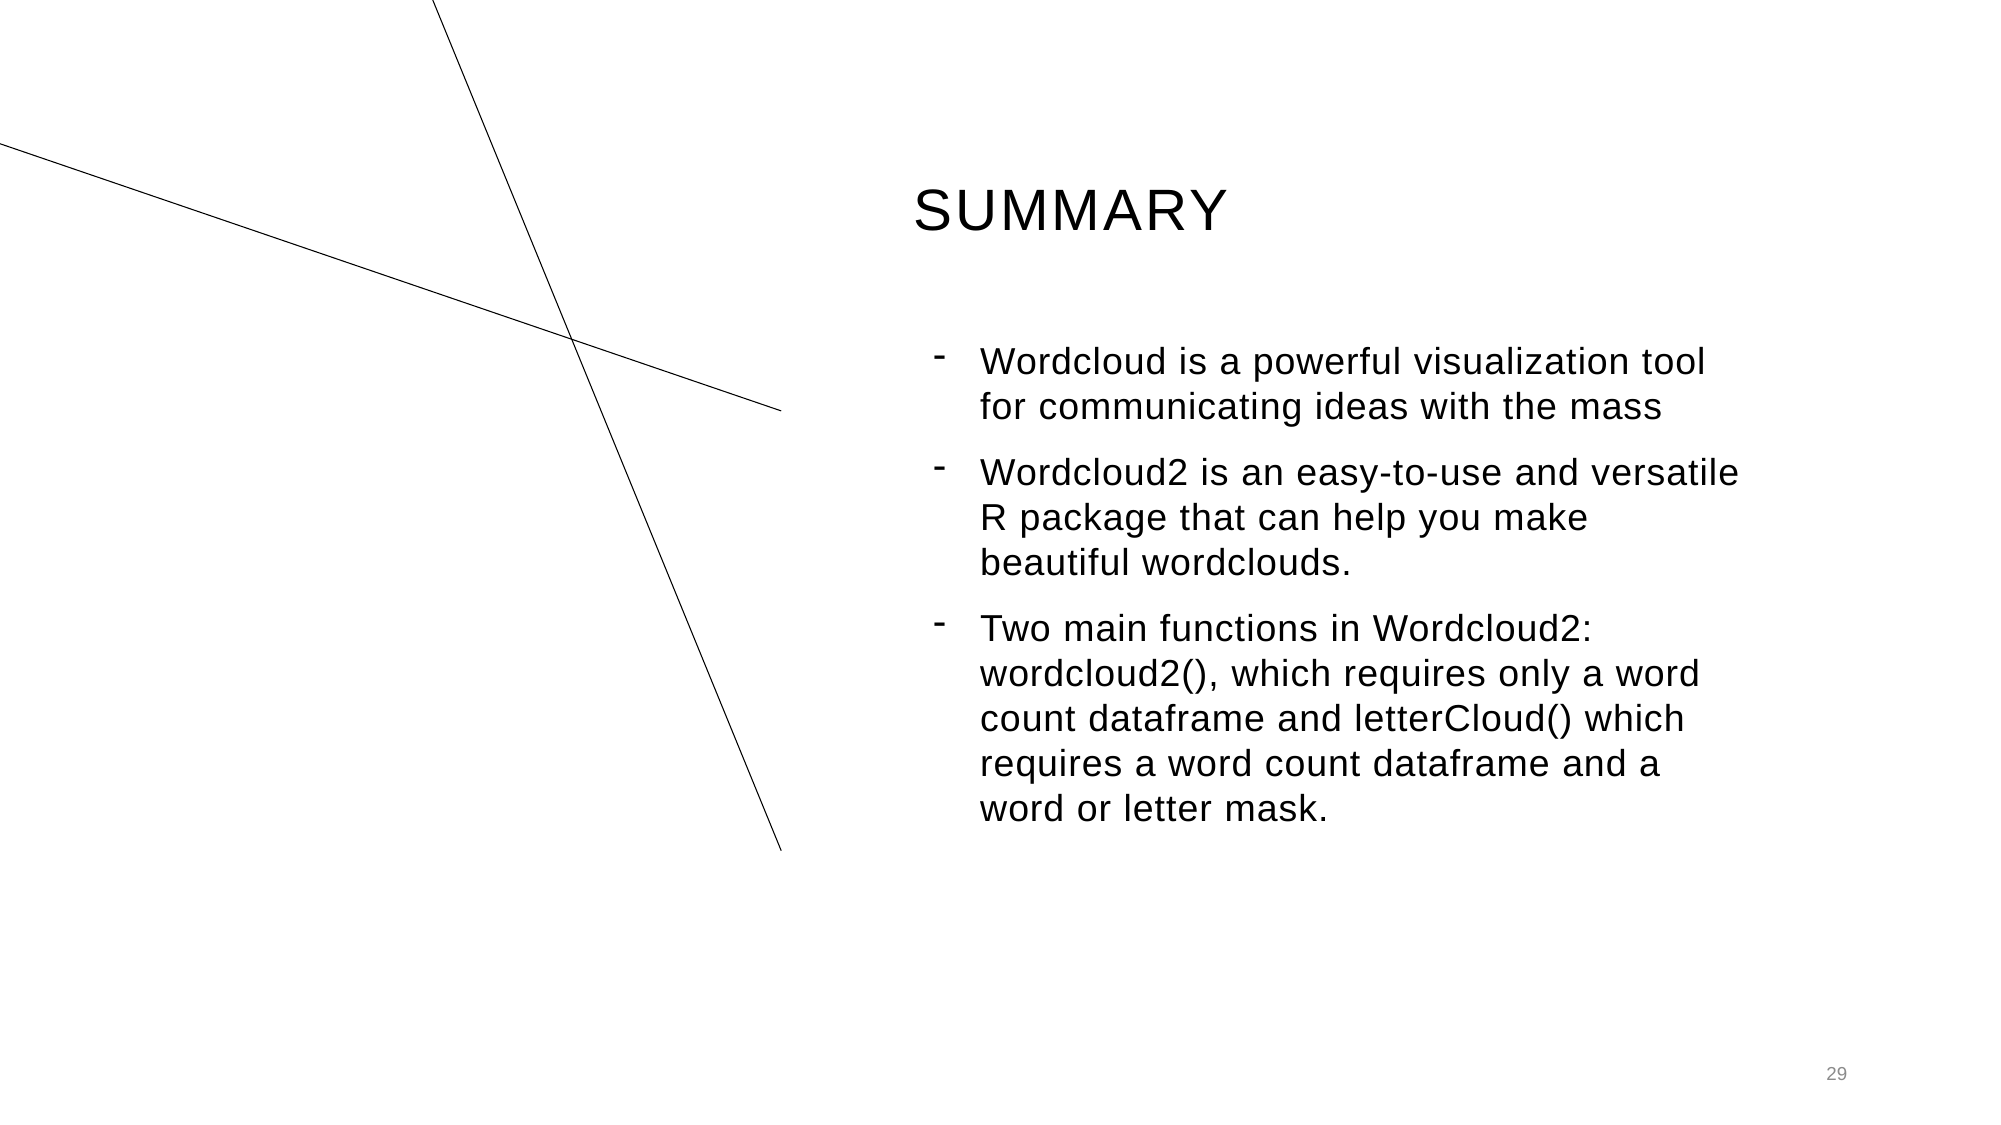

# SUMMARY
Wordcloud is a powerful visualization tool for communicating ideas with the mass
Wordcloud2 is an easy-to-use and versatile R package that can help you make beautiful wordclouds.
Two main functions in Wordcloud2: wordcloud2(), which requires only a word count dataframe and letterCloud() which requires a word count dataframe and a word or letter mask.

29